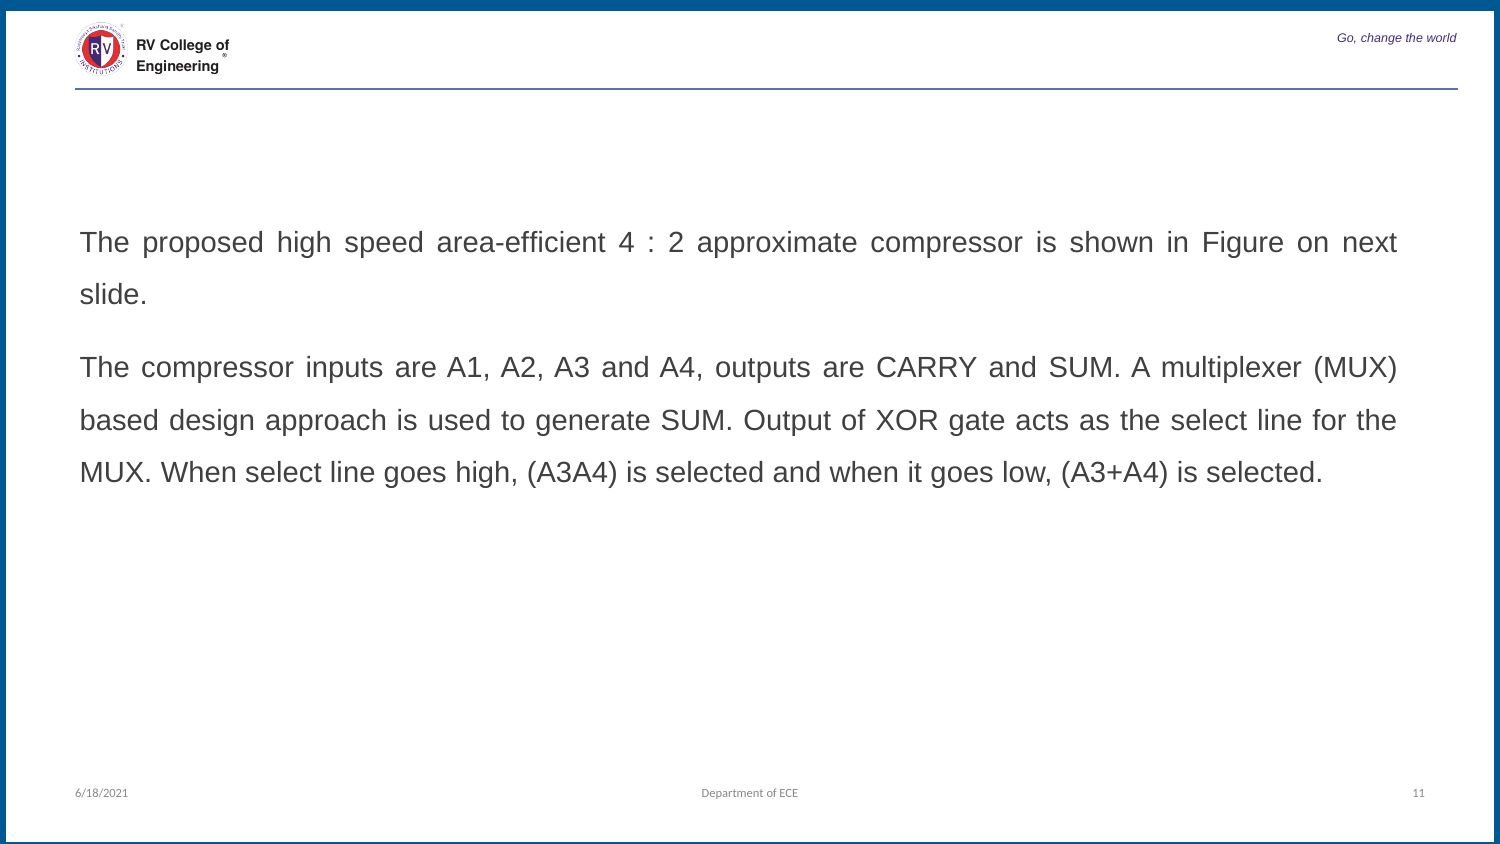

# Go, change the world
RV College of
Engineering

The proposed high speed area-efﬁcient 4 : 2 approximate compressor is shown in Figure on next slide.
The compressor inputs are A1, A2, A3 and A4, outputs are CARRY and SUM. A multiplexer (MUX) based design approach is used to generate SUM. Output of XOR gate acts as the select line for the MUX. When select line goes high, (A3A4) is selected and when it goes low, (A3+A4) is selected.

6/18/2021
Department of ECE
11